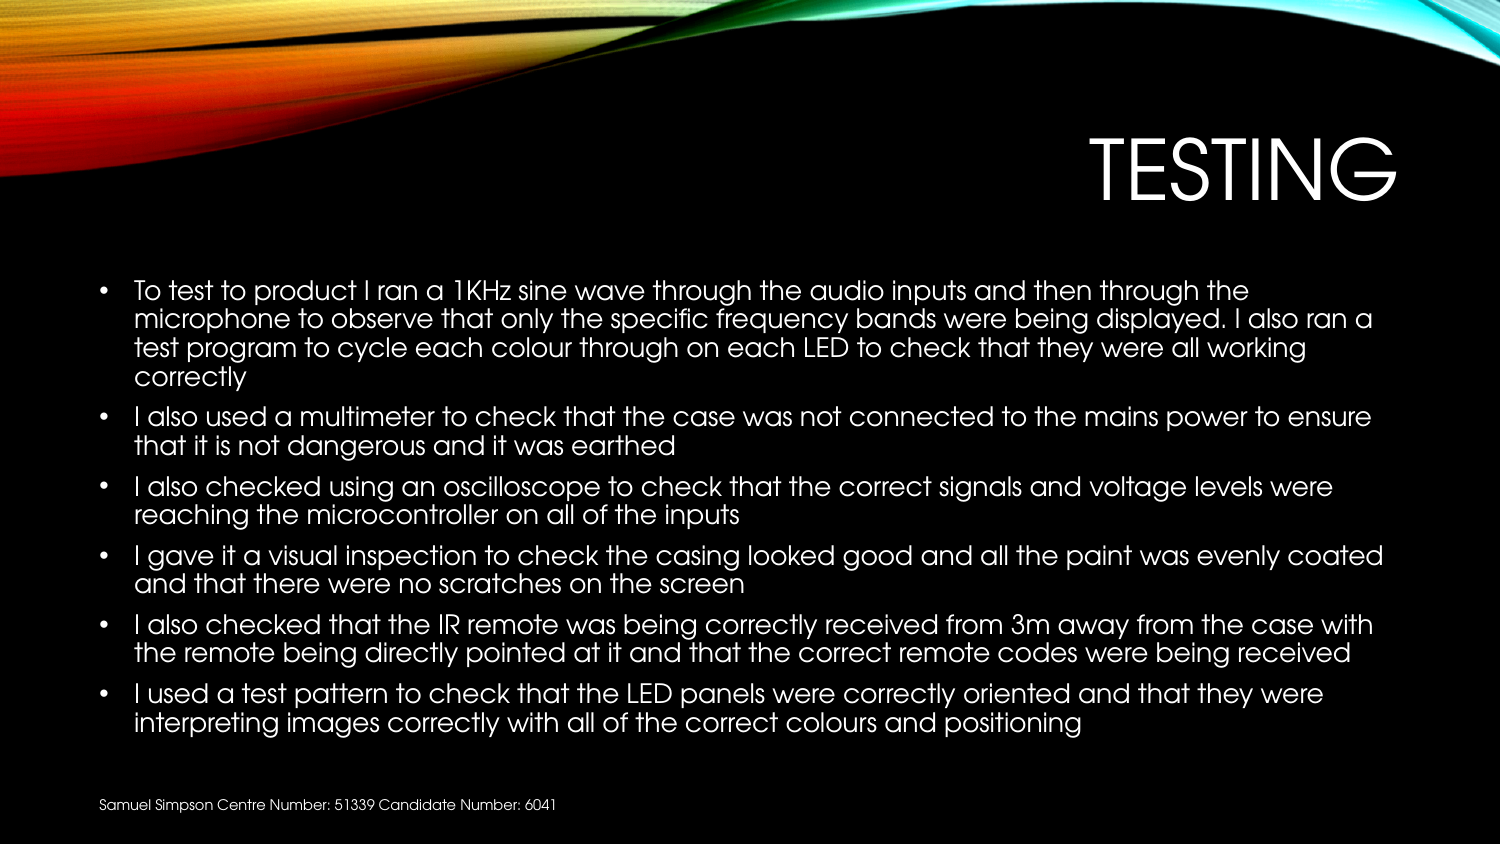

# Testing
To test to product I ran a 1KHz sine wave through the audio inputs and then through the microphone to observe that only the specific frequency bands were being displayed. I also ran a test program to cycle each colour through on each LED to check that they were all working correctly
I also used a multimeter to check that the case was not connected to the mains power to ensure that it is not dangerous and it was earthed
I also checked using an oscilloscope to check that the correct signals and voltage levels were reaching the microcontroller on all of the inputs
I gave it a visual inspection to check the casing looked good and all the paint was evenly coated and that there were no scratches on the screen
I also checked that the IR remote was being correctly received from 3m away from the case with the remote being directly pointed at it and that the correct remote codes were being received
I used a test pattern to check that the LED panels were correctly oriented and that they were interpreting images correctly with all of the correct colours and positioning
Samuel Simpson Centre Number: 51339 Candidate Number: 6041